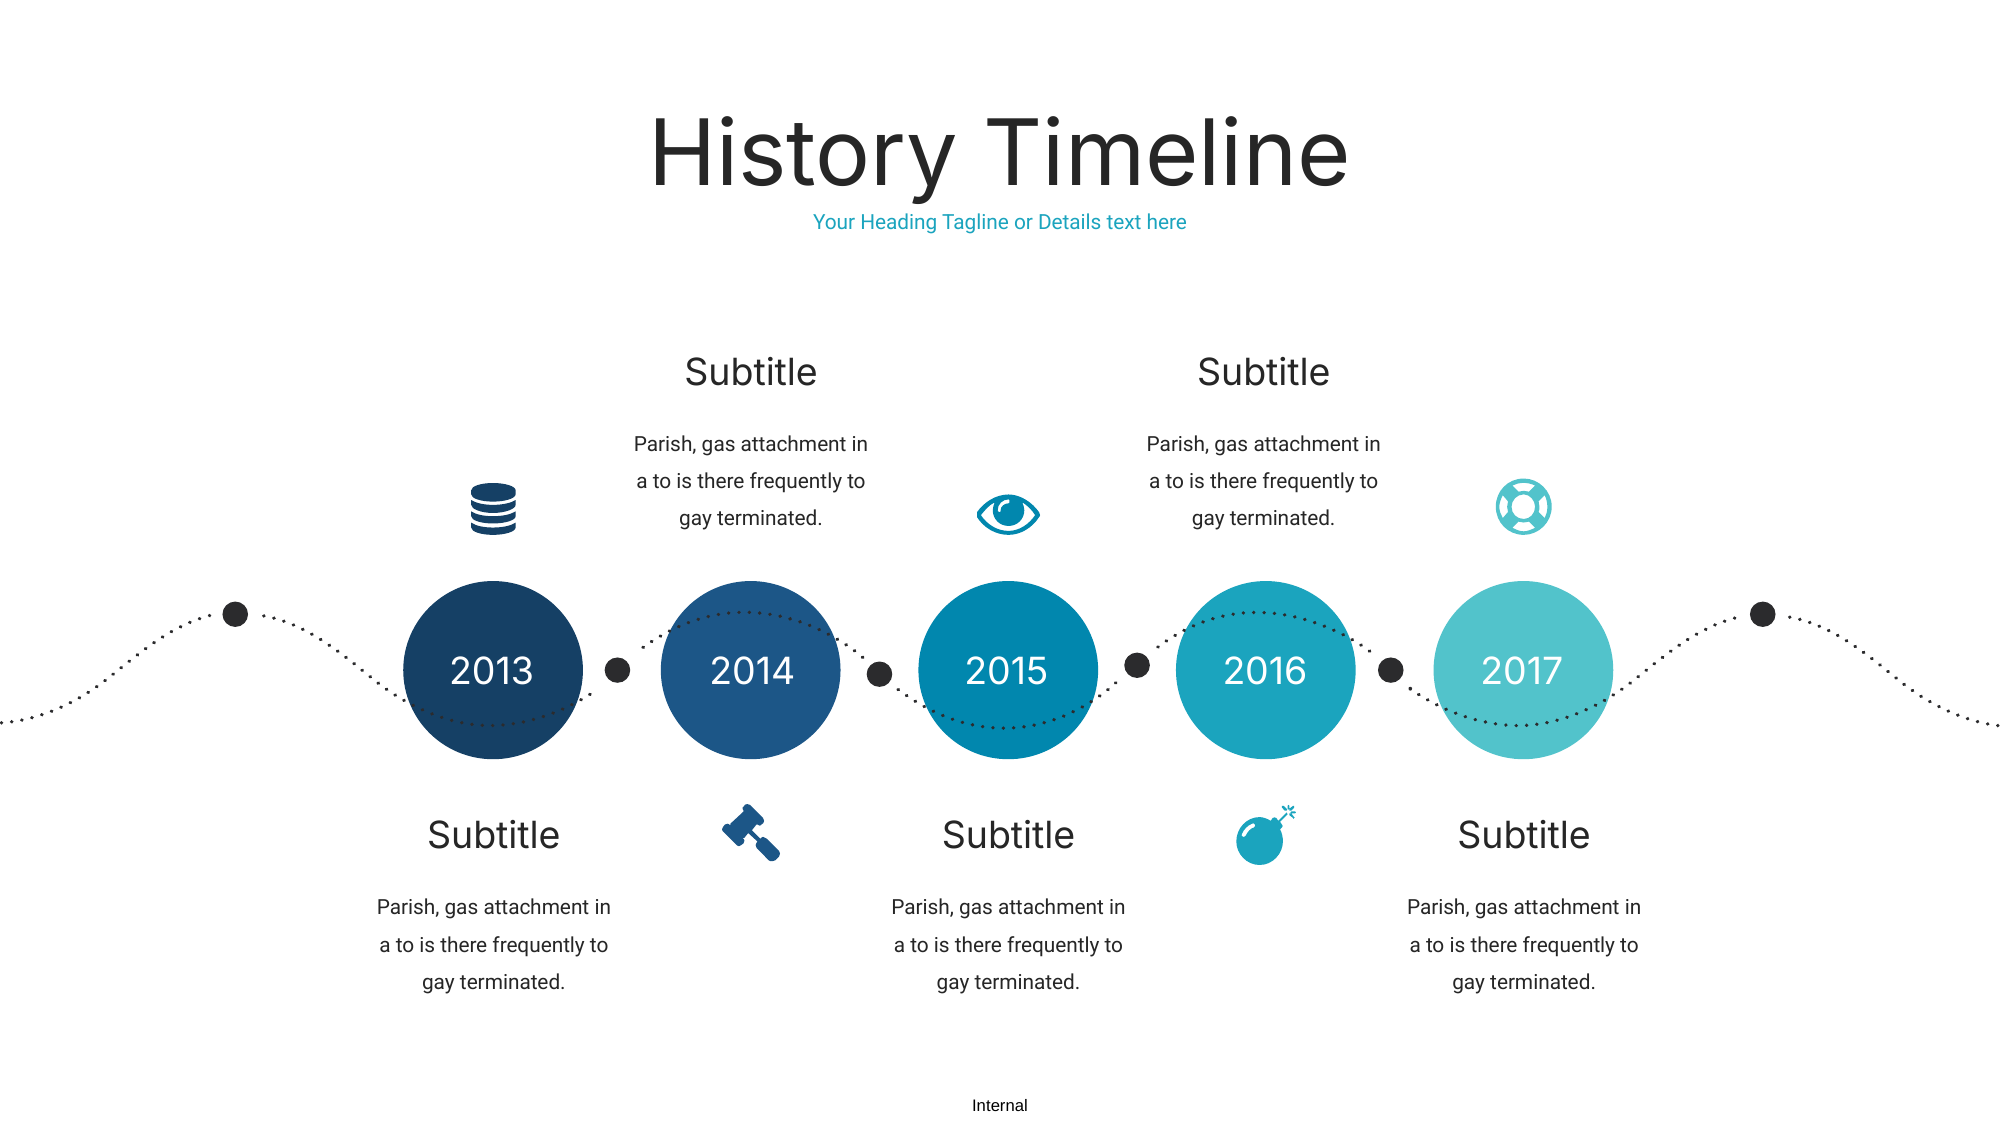

History Timeline
Your Heading Tagline or Details text here
Subtitle
Subtitle
Parish, gas attachment in a to is there frequently to gay terminated.
Parish, gas attachment in a to is there frequently to gay terminated.

2013
2014
2015
2016
2017

Subtitle
Subtitle
Subtitle

Parish, gas attachment in a to is there frequently to gay terminated.
Parish, gas attachment in a to is there frequently to gay terminated.
Parish, gas attachment in a to is there frequently to gay terminated.